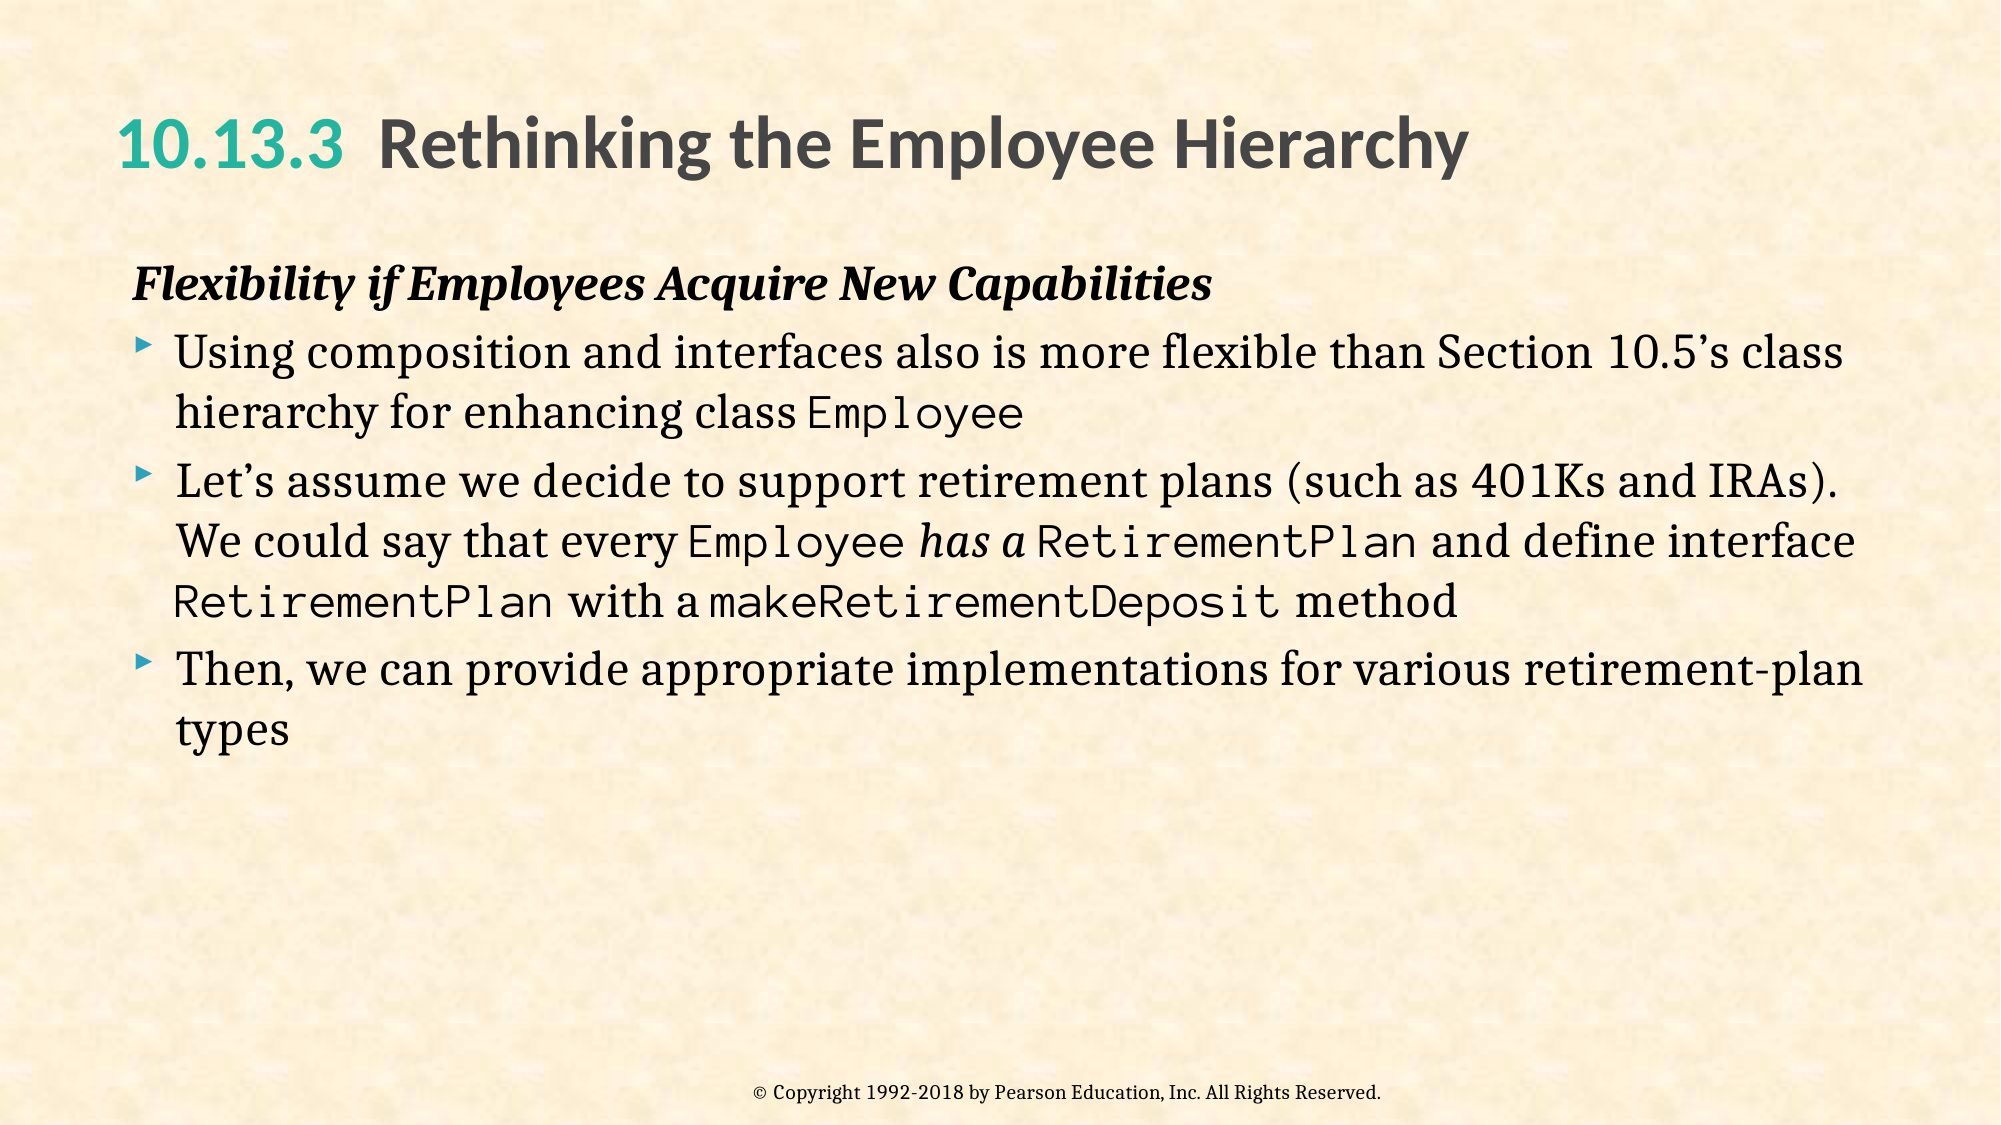

# 10.13.3  Rethinking the Employee Hierarchy
Flexibility if Employees Acquire New Capabilities
Using composition and interfaces also is more flexible than Section 10.5’s class hierarchy for enhancing class Employee
Let’s assume we decide to support retirement plans (such as 401Ks and IRAs). We could say that every Employee has a RetirementPlan and define interface RetirementPlan with a makeRetirementDeposit method
Then, we can provide appropriate implementations for various retirement-plan types

© Copyright 1992-2018 by Pearson Education, Inc. All Rights Reserved.